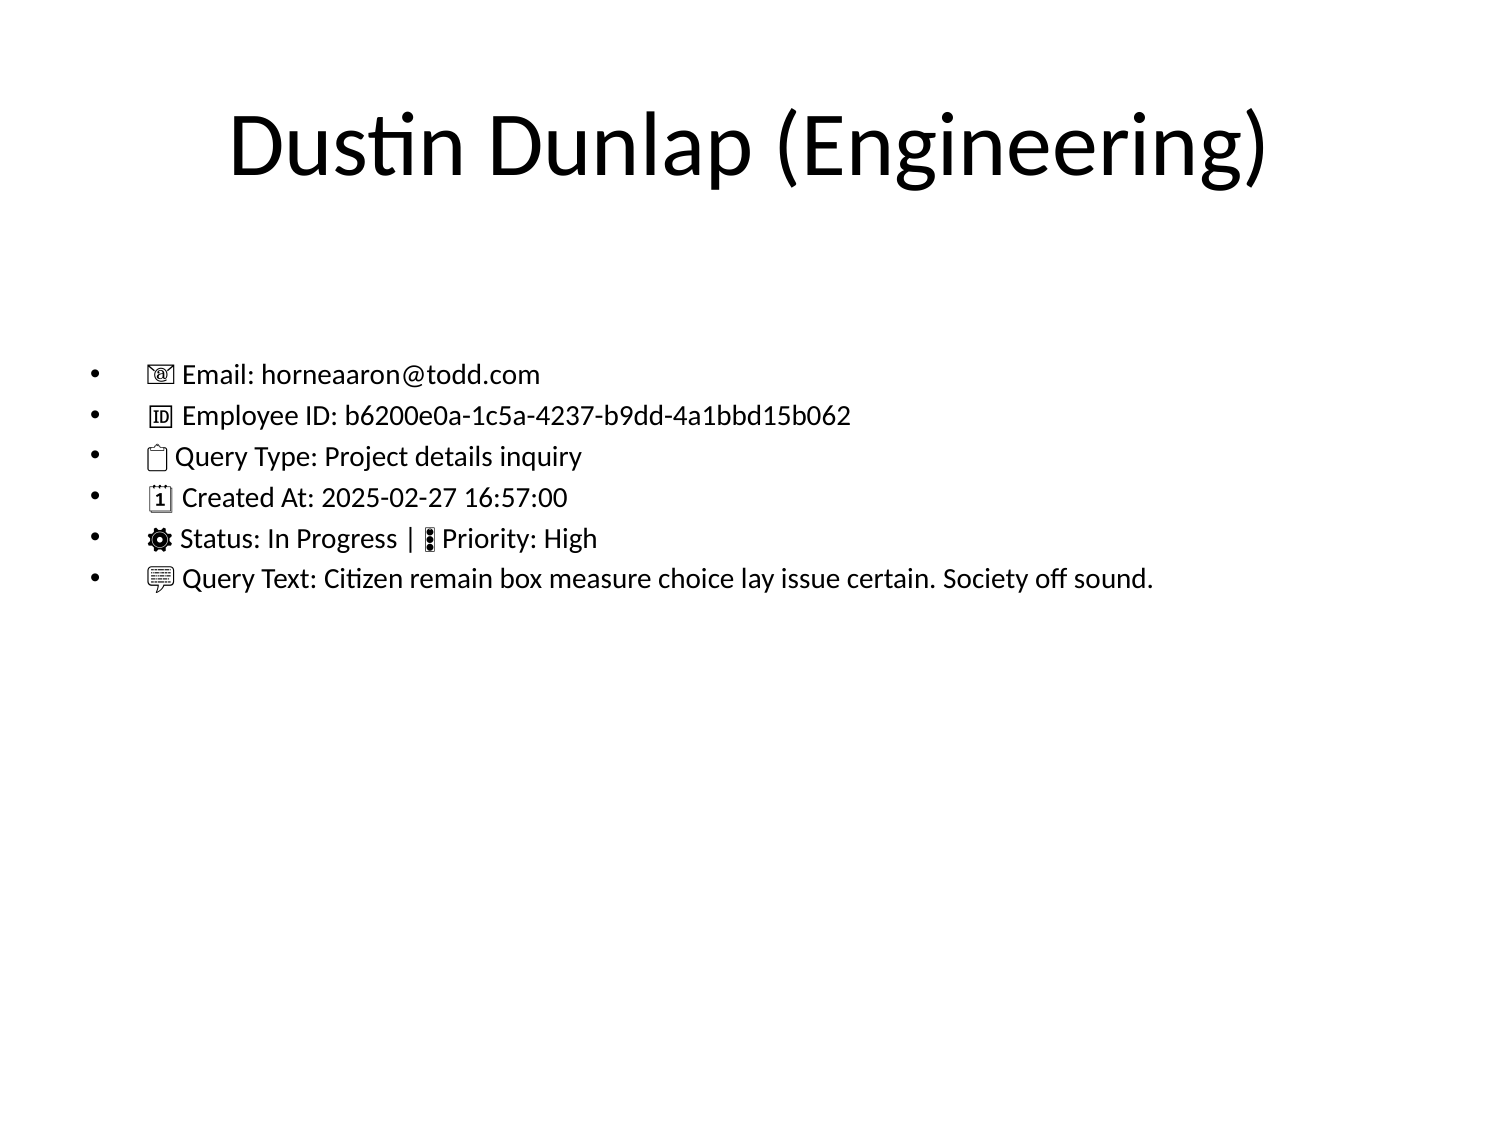

# Dustin Dunlap (Engineering)

📧 Email: horneaaron@todd.com
🆔 Employee ID: b6200e0a-1c5a-4237-b9dd-4a1bbd15b062
📋 Query Type: Project details inquiry
🗓 Created At: 2025-02-27 16:57:00
⚙ Status: In Progress | 🚦 Priority: High
💬 Query Text: Citizen remain box measure choice lay issue certain. Society off sound.